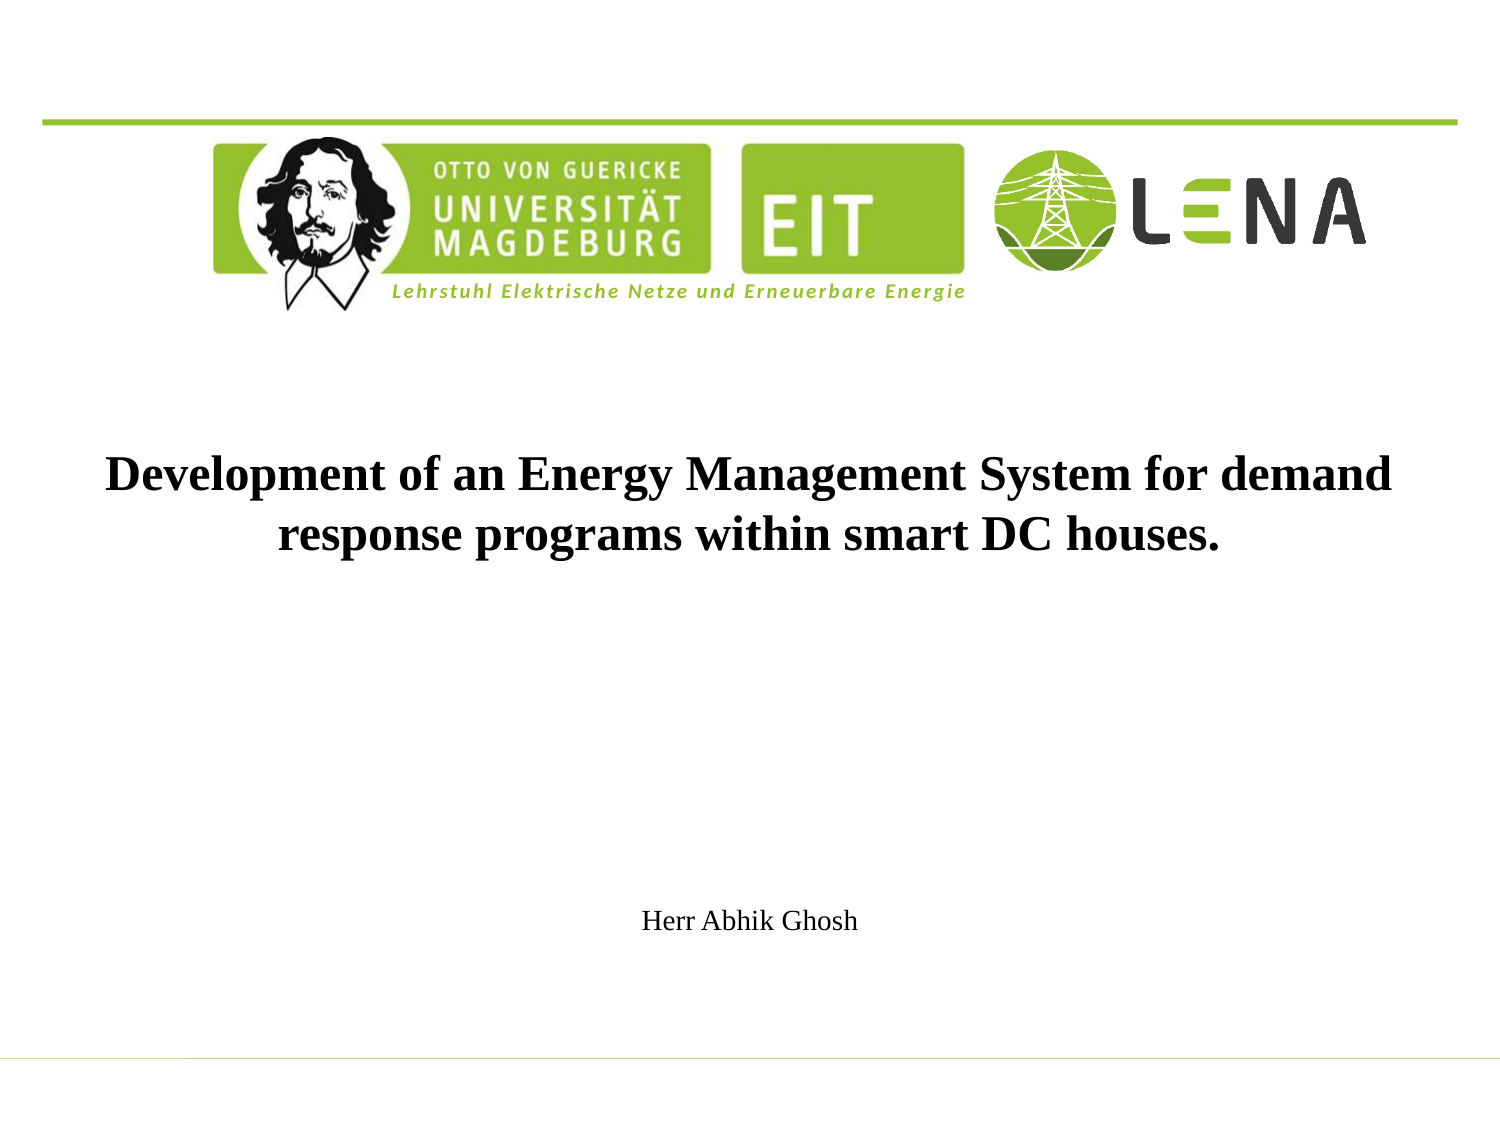

# Development of an Energy Management System for demand response programs within smart DC houses.

Herr Abhik Ghosh

31.05.2017
1